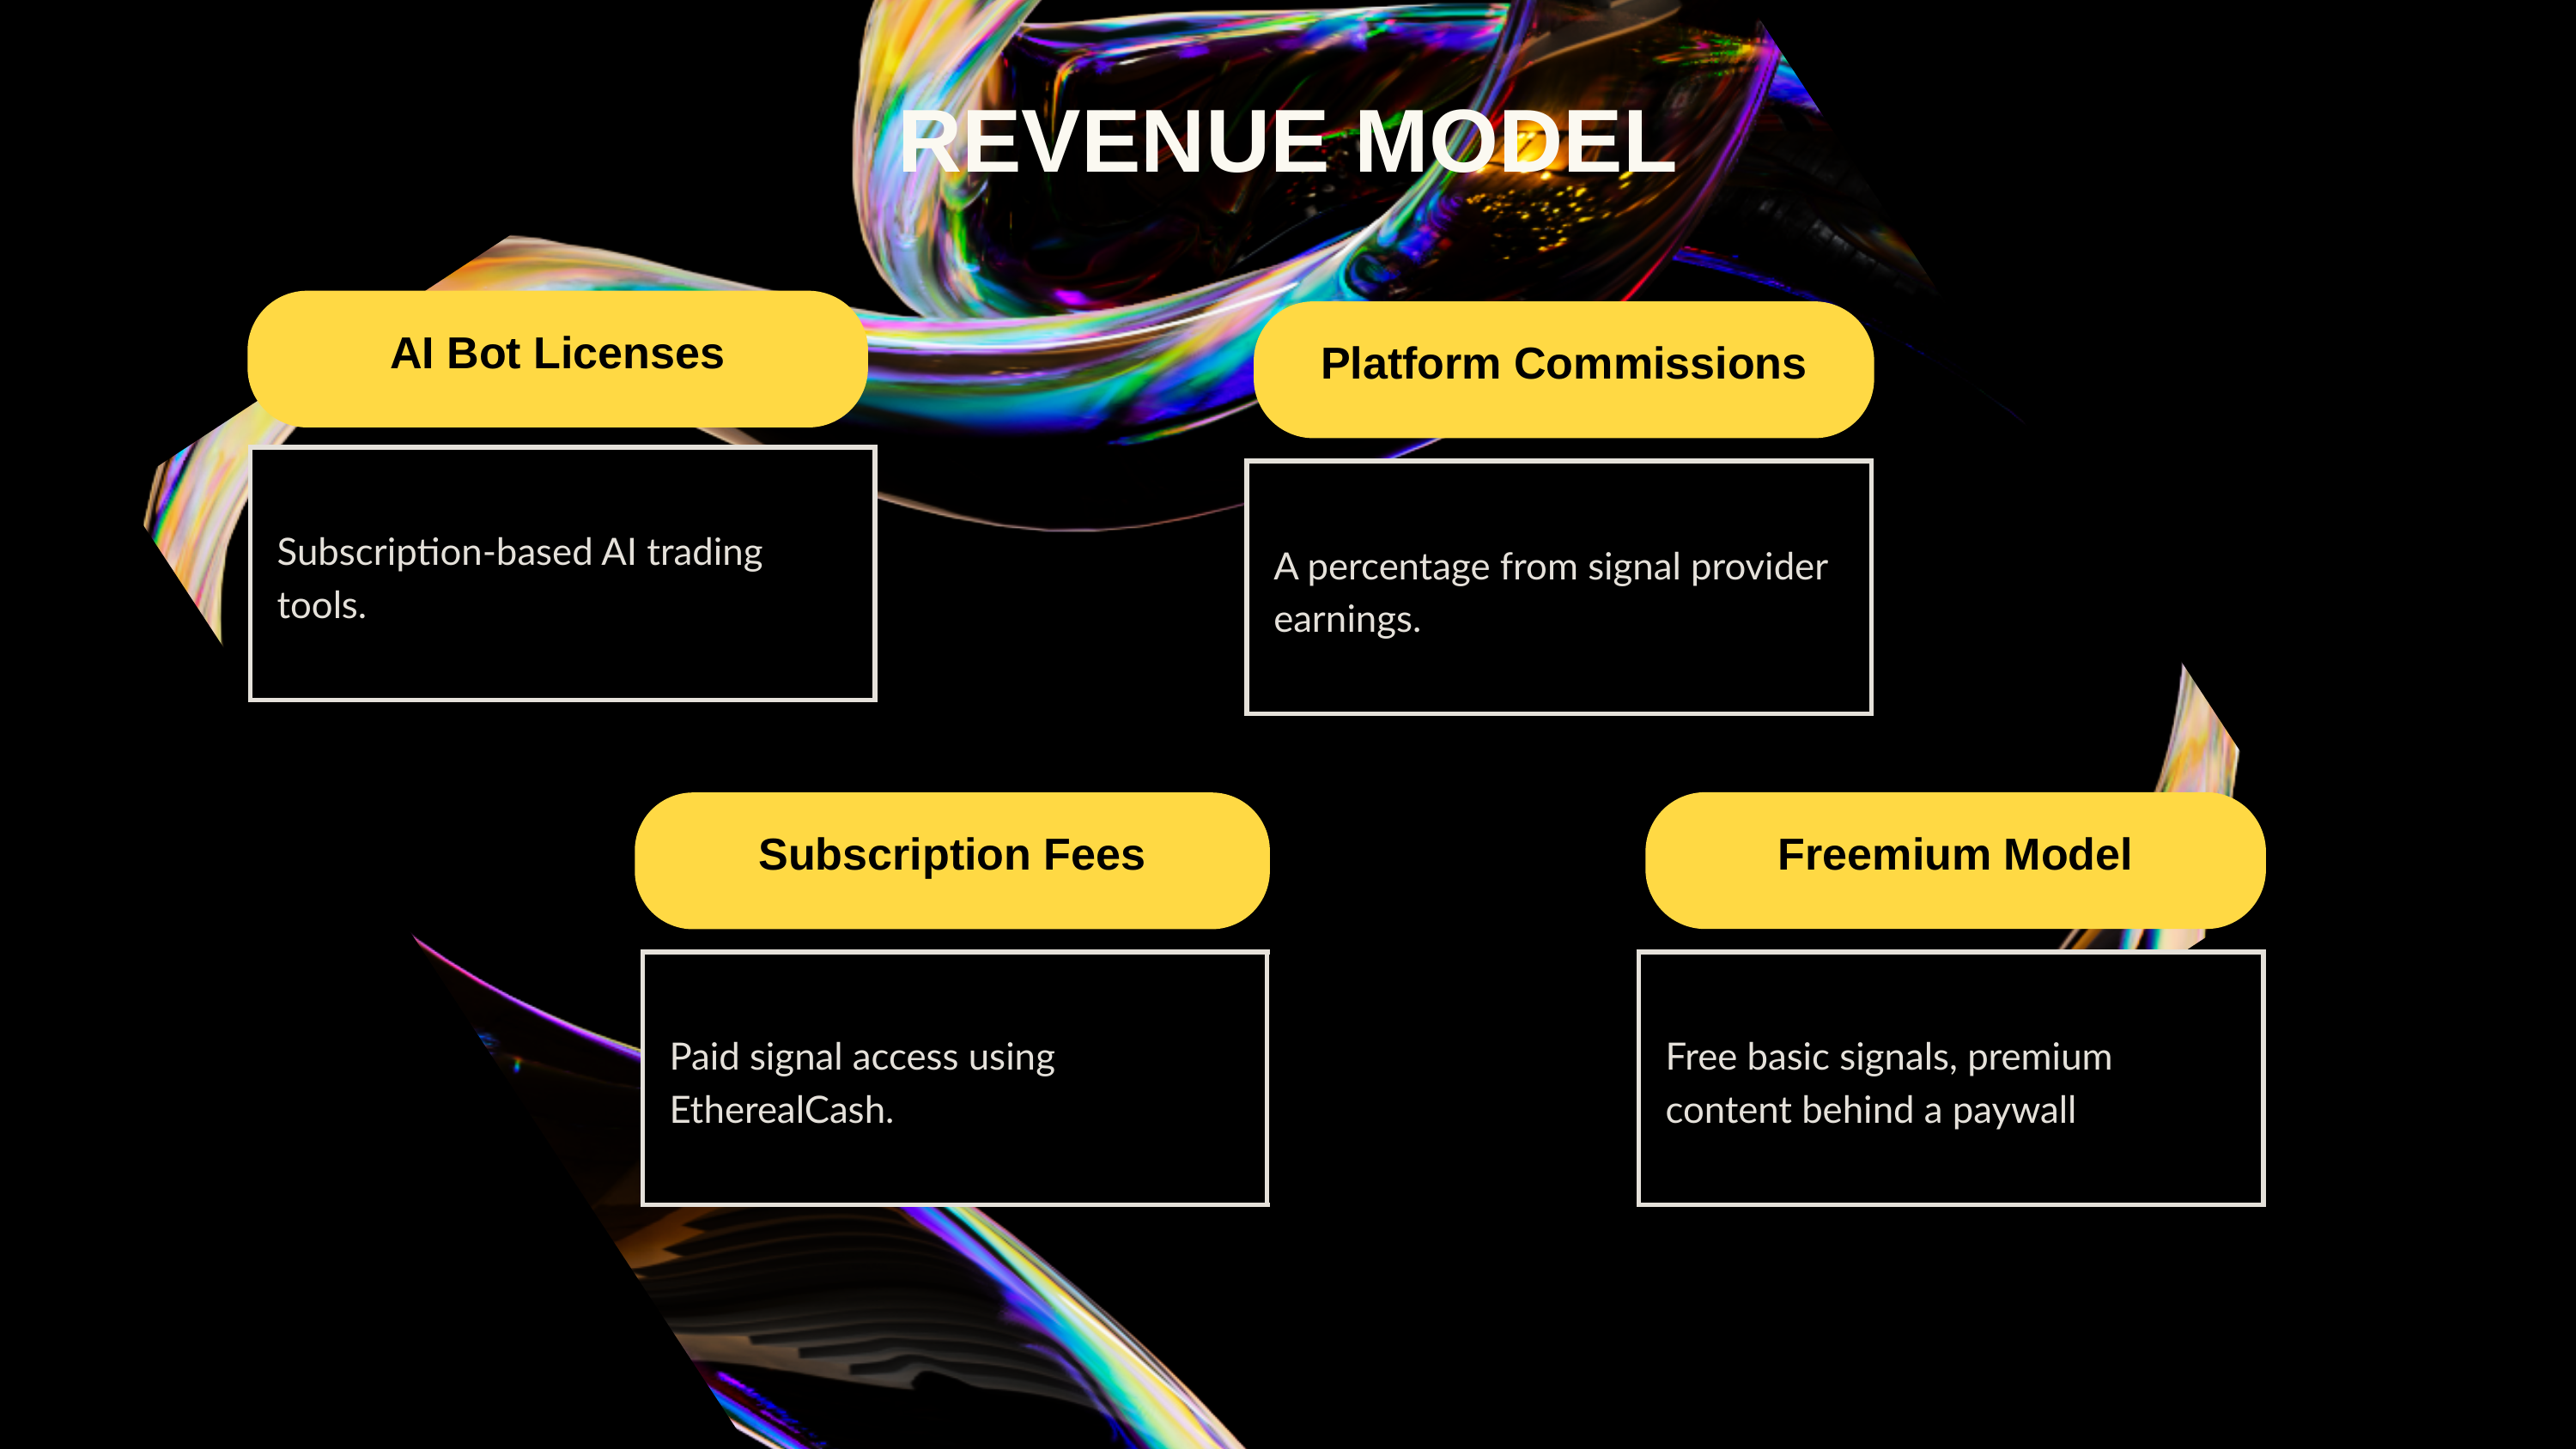

REVENUE MODEL

AI Bot Licenses

Platform Commissions
| Subscription-based AI trading tools. |
| --- |
| A percentage from signal provider earnings. |
| --- |

Freemium Model

Subscription Fees
| Paid signal access using EtherealCash. |
| --- |
| Free basic signals, premium content behind a paywall |
| --- |